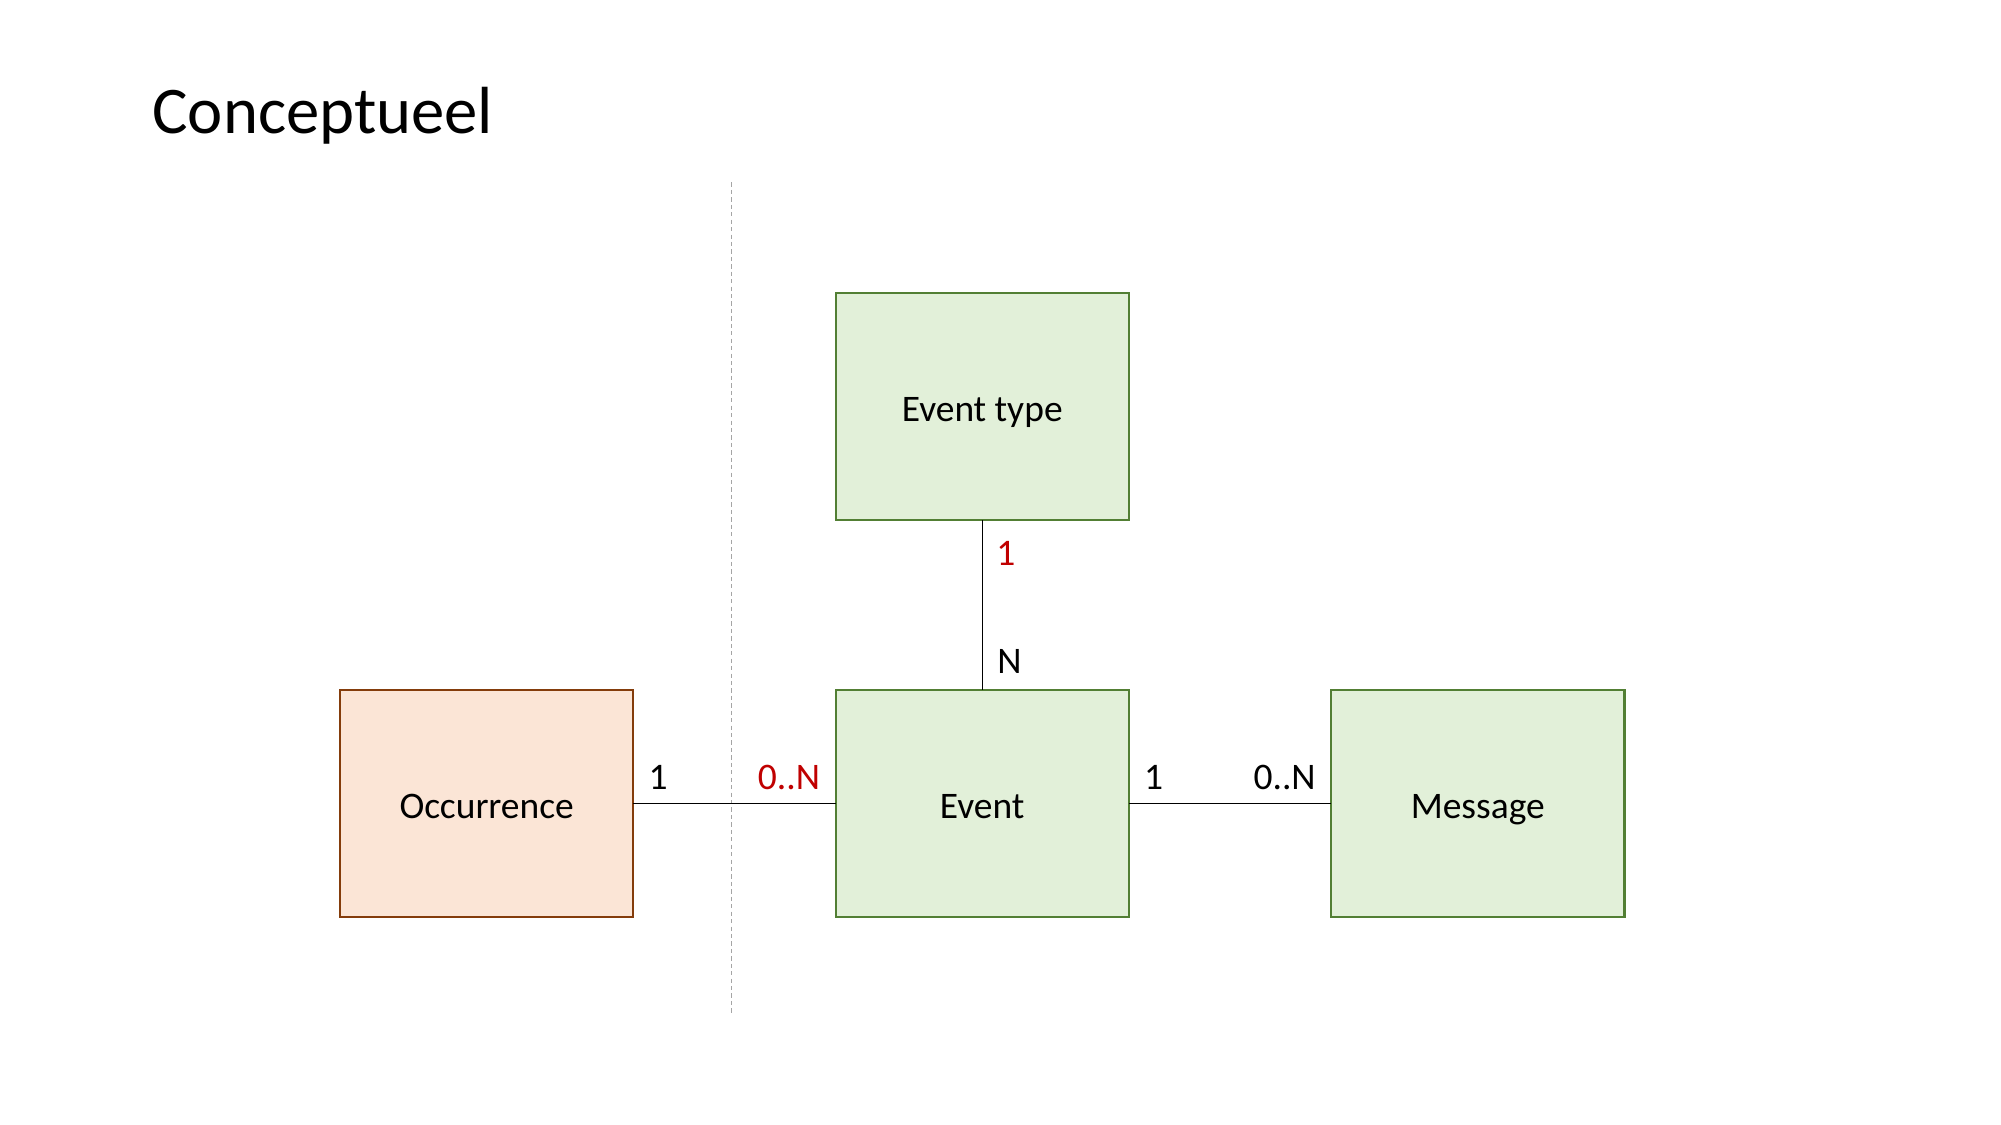

# Conceptueel
Event type
1
N
Occurrence
Message
Event
1
0..N
1
0..N